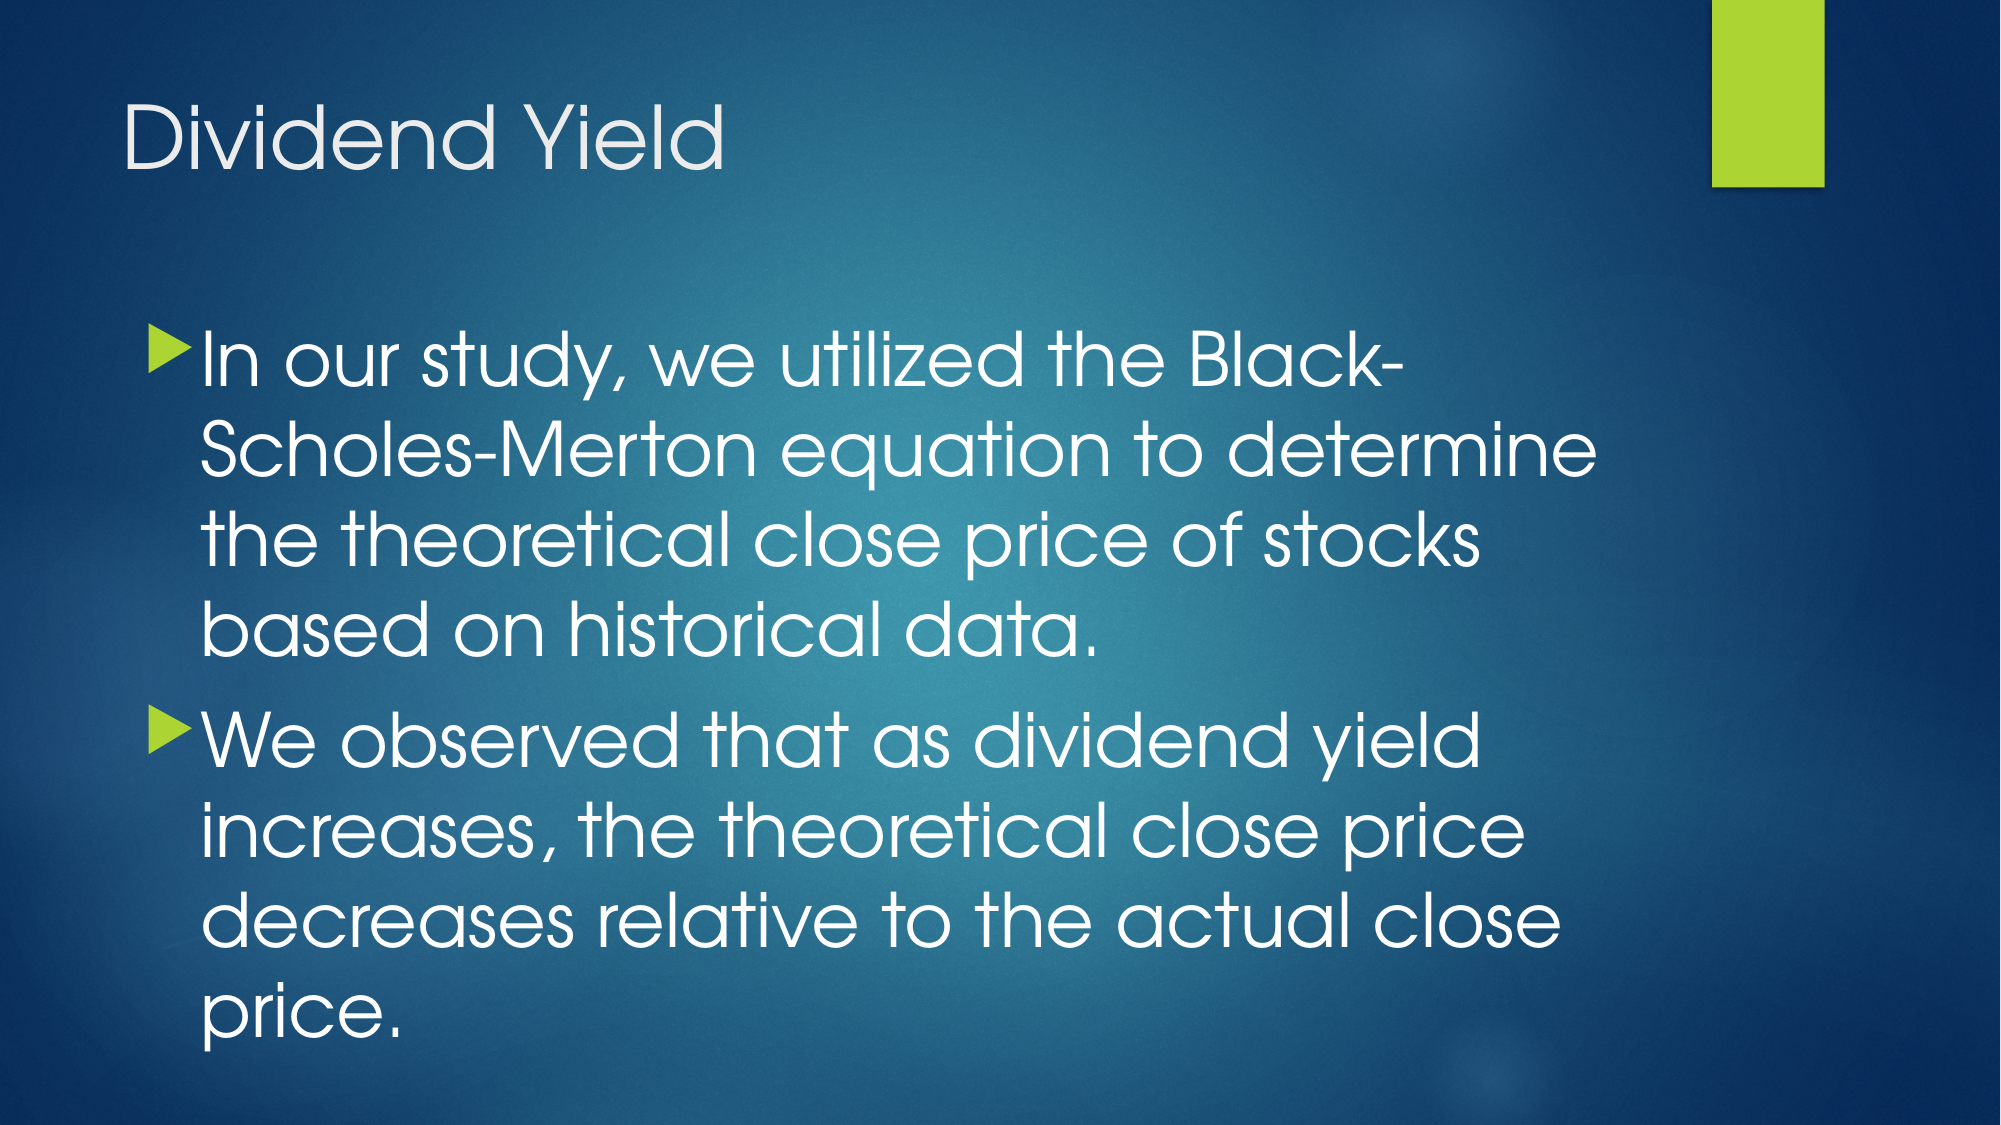

# Dividend Yield
In our study, we utilized the Black-Scholes-Merton equation to determine the theoretical close price of stocks based on historical data.
We observed that as dividend yield increases, the theoretical close price decreases relative to the actual close price.